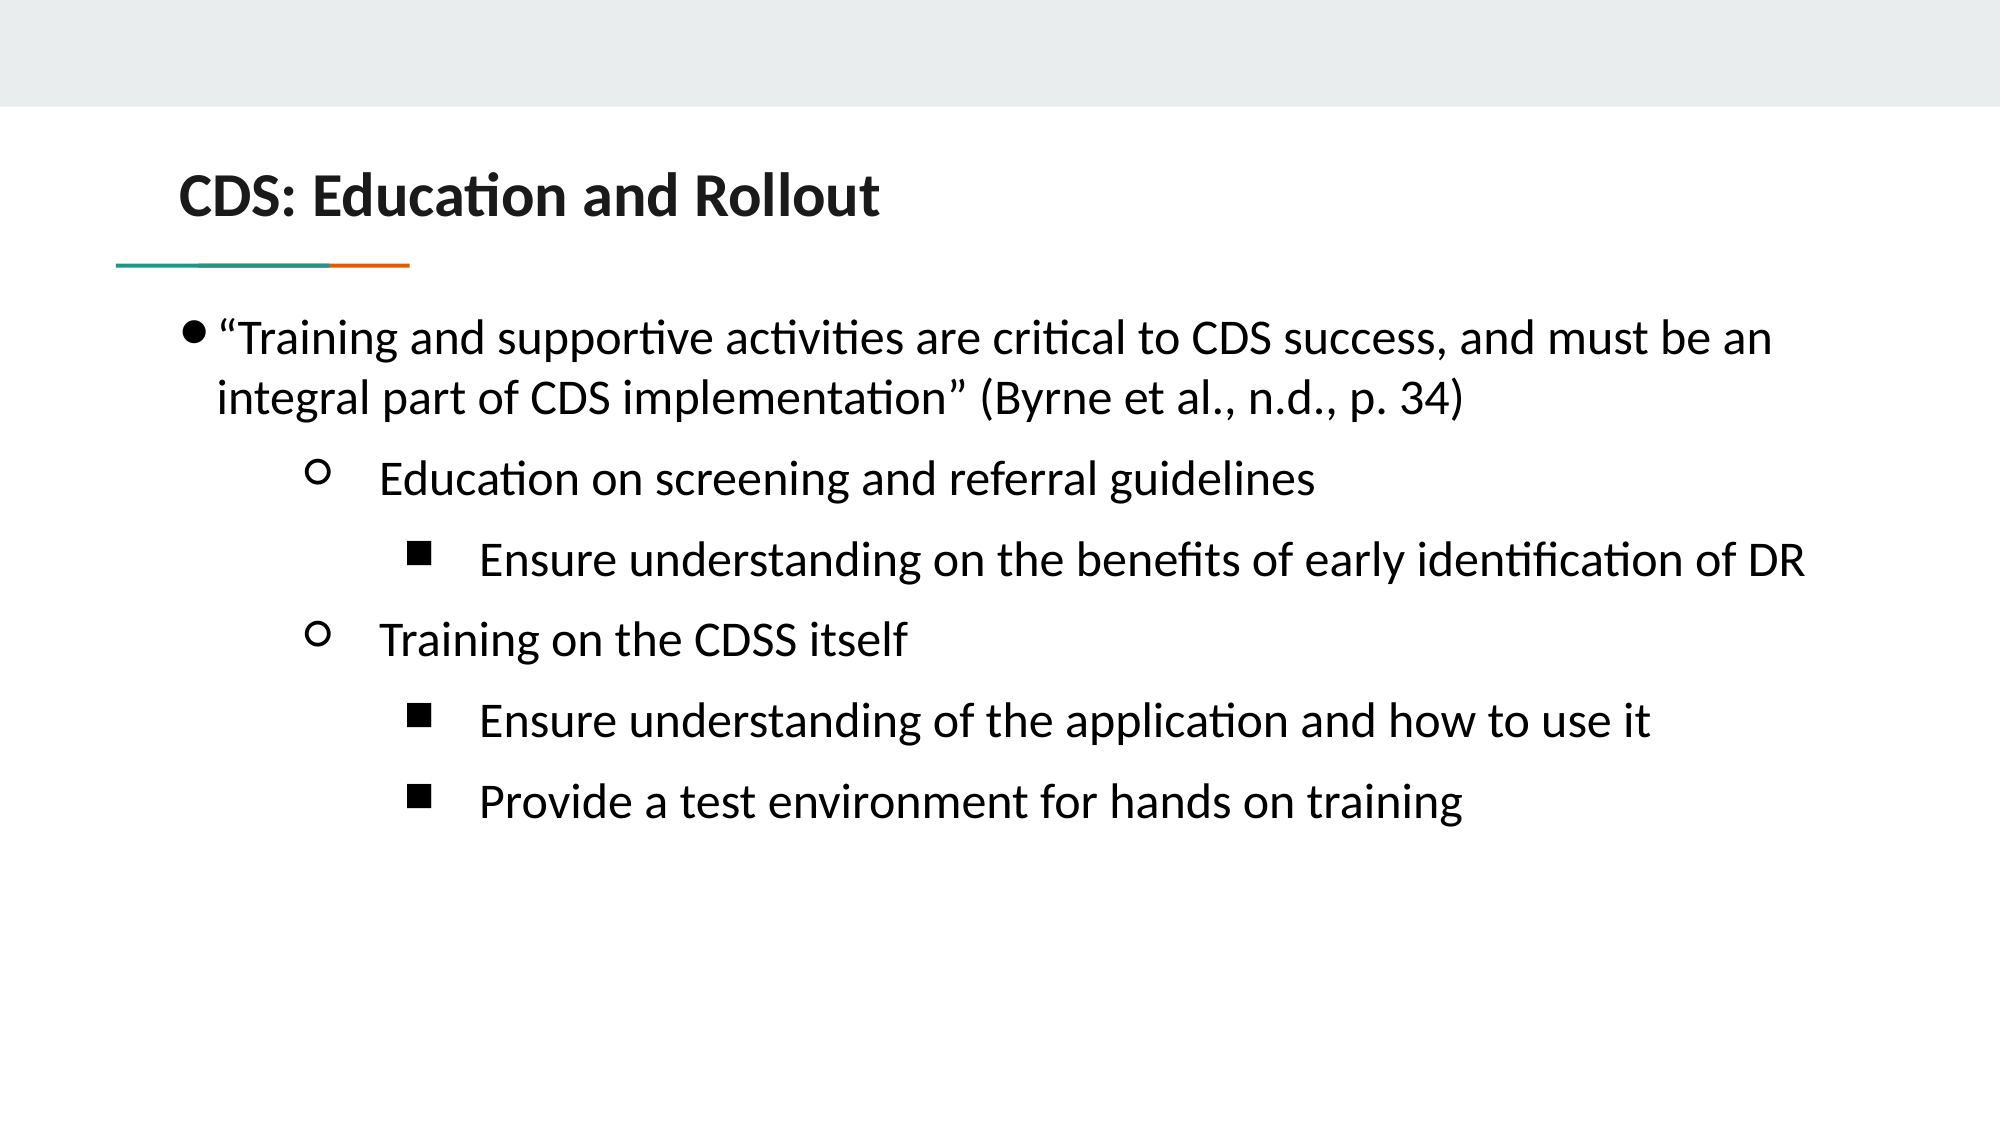

# CDS: Education and Rollout

“Training and supportive activities are critical to CDS success, and must be an integral part of CDS implementation” (Byrne et al., n.d., p. 34)
Education on screening and referral guidelines
Ensure understanding on the benefits of early identification of DR
Training on the CDSS itself
Ensure understanding of the application and how to use it
Provide a test environment for hands on training